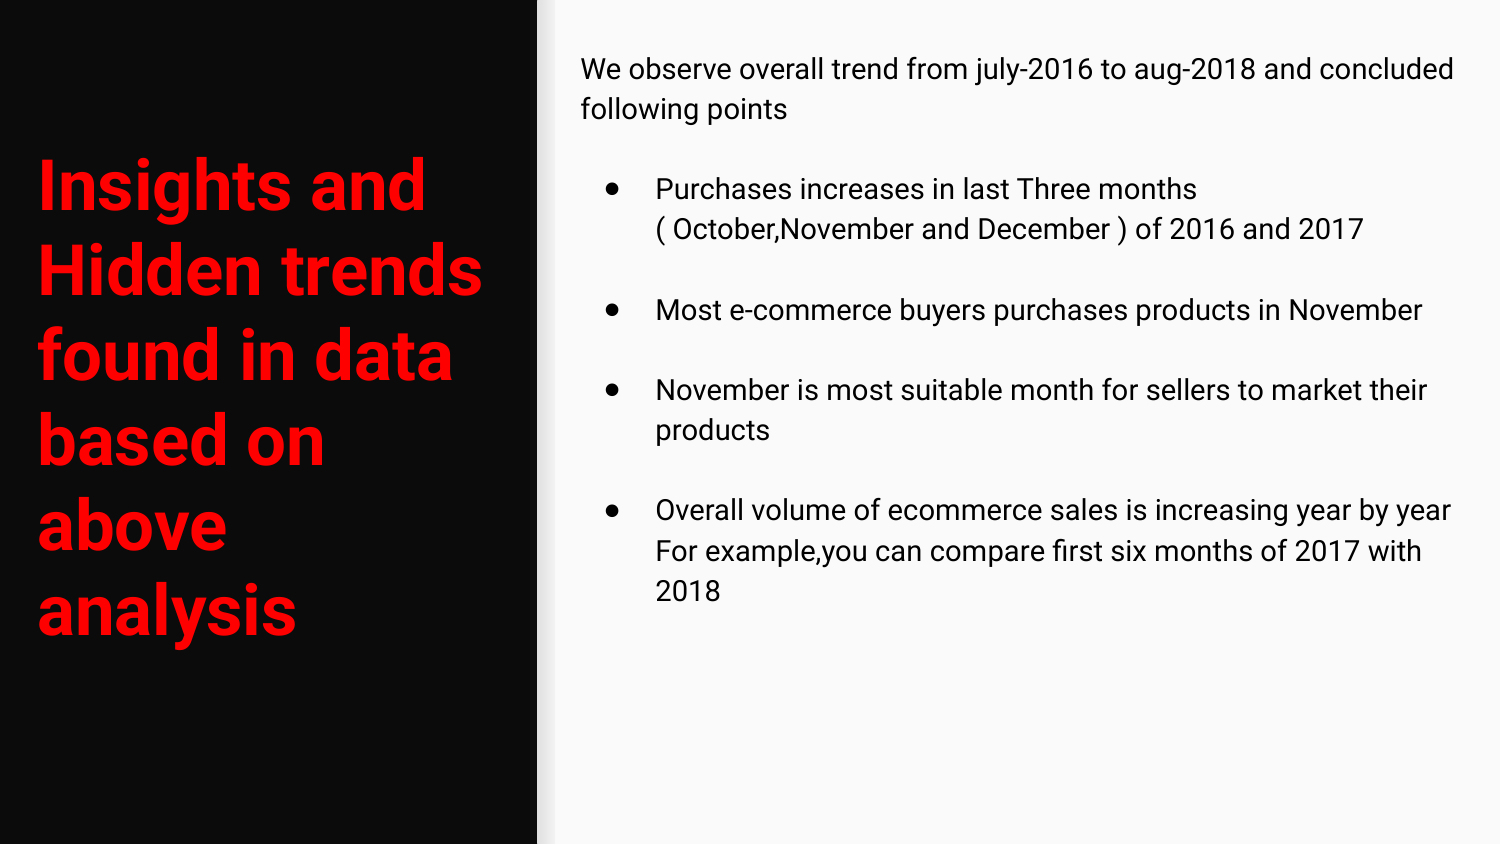

We observe overall trend from july-2016 to aug-2018 and concluded following points

Purchases increases in last Three months ( October,November and December ) of 2016 and 2017

Most e-commerce buyers purchases products in November

November is most suitable month for sellers to market their products

Overall volume of ecommerce sales is increasing year by year
For example,you can compare first six months of 2017 with 2018

# Insights and Hidden trends found in data based on above analysis